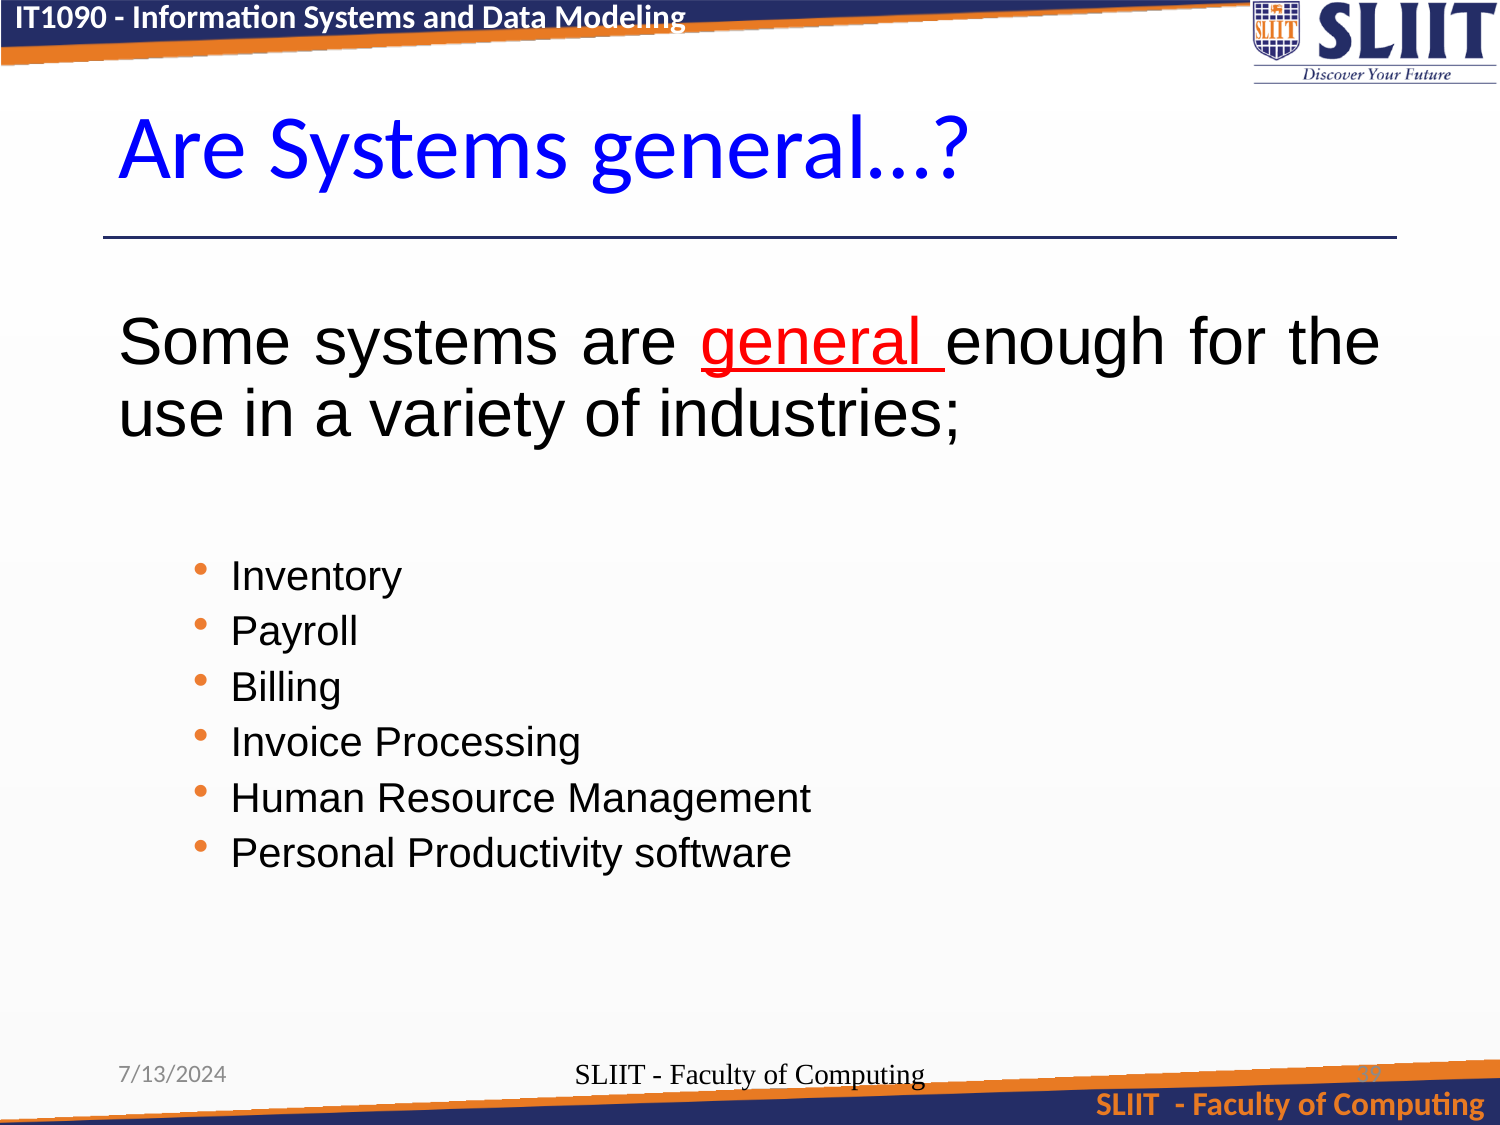

# Are Systems general…?
Some systems are general enough for the use in a variety of industries;

Inventory
Payroll
Billing
Invoice Processing
Human Resource Management
Personal Productivity software

7/13/2024
SLIIT - Faculty of Computing
39